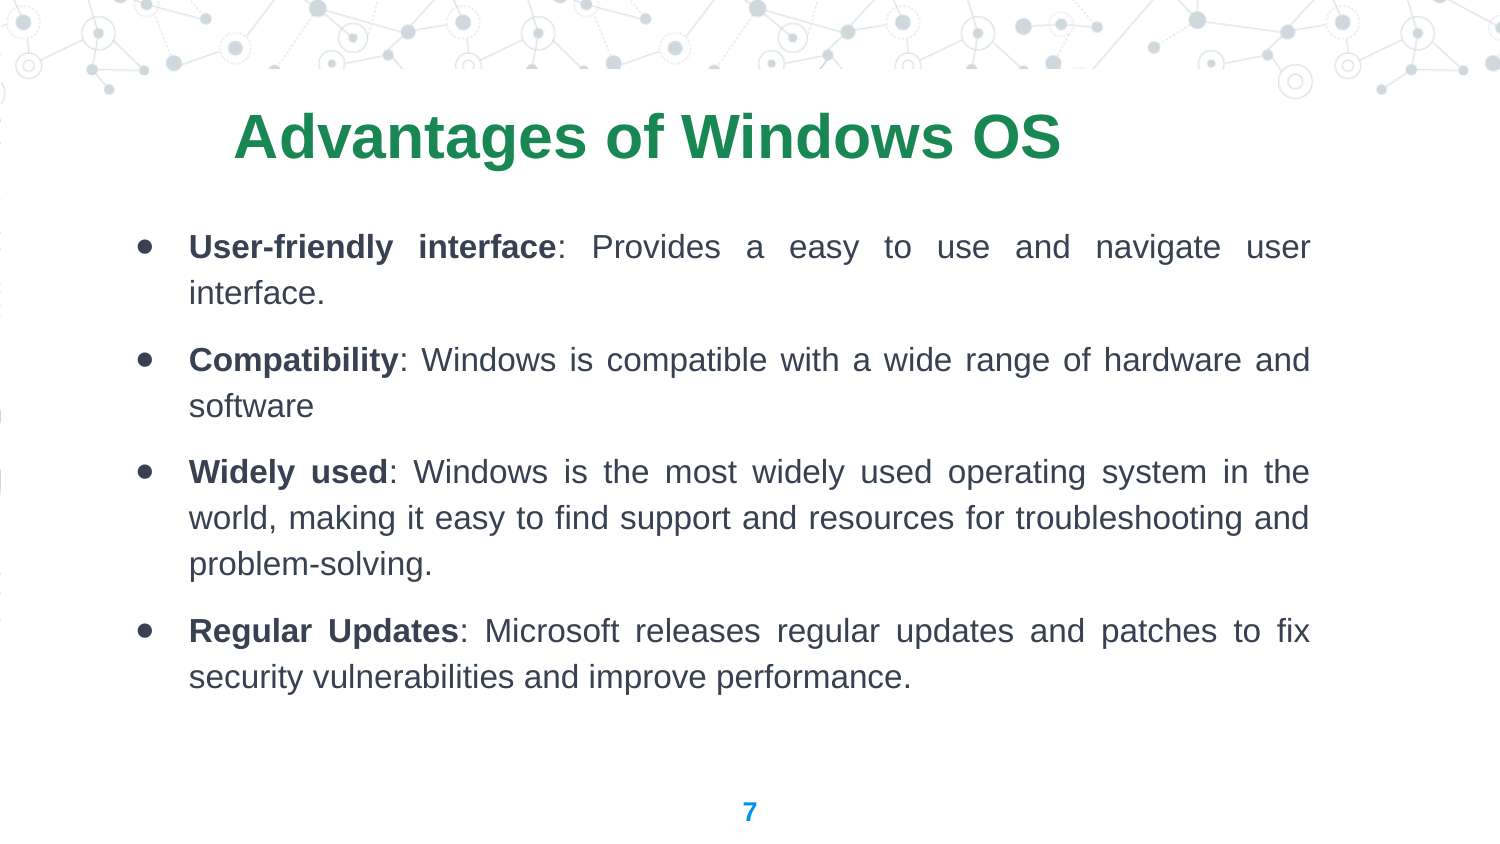

Advantages of Windows OS
User-friendly interface: Provides a easy to use and navigate user interface.
Compatibility: Windows is compatible with a wide range of hardware and software
Widely used: Windows is the most widely used operating system in the world, making it easy to find support and resources for troubleshooting and problem-solving.
Regular Updates: Microsoft releases regular updates and patches to fix security vulnerabilities and improve performance.

7